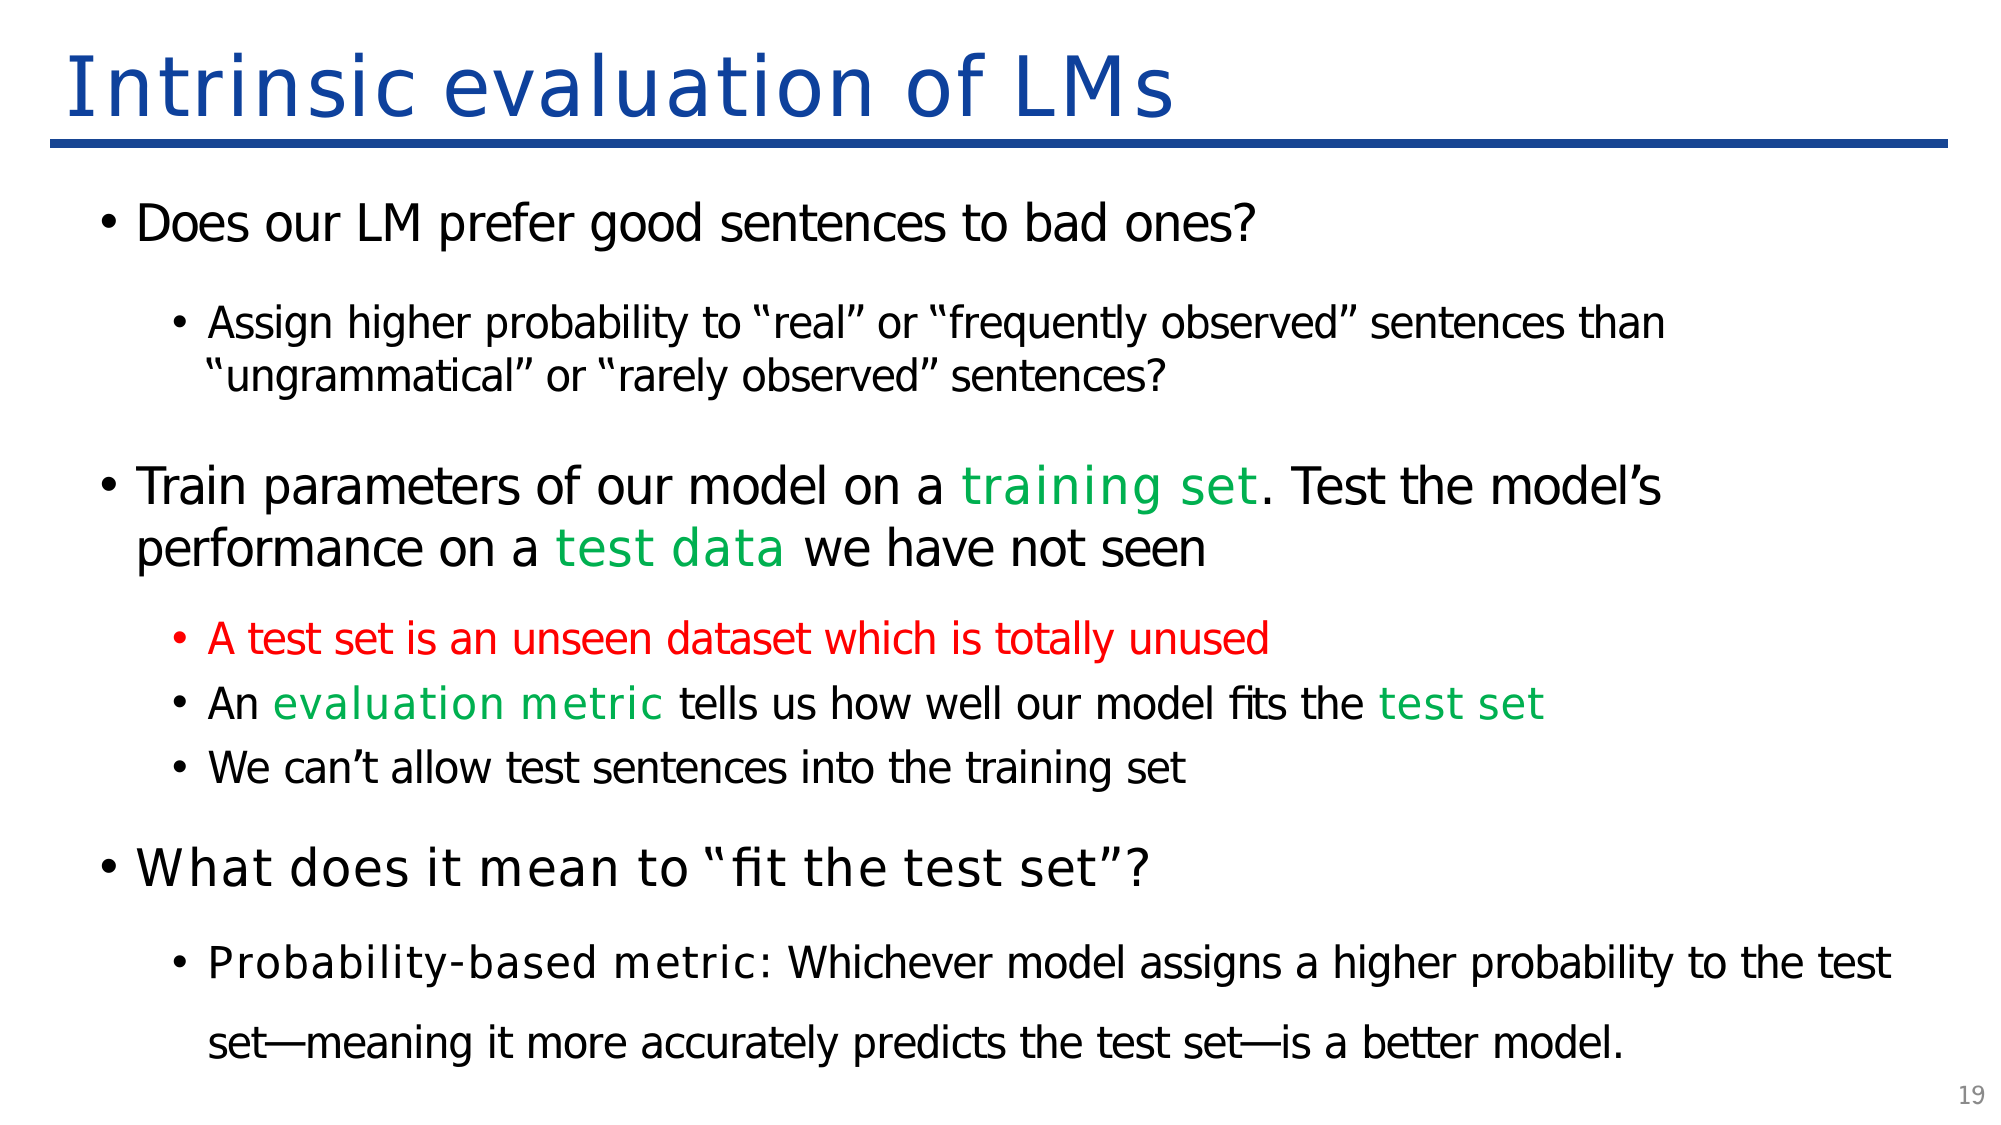

# Intrinsic evaluation of LMs
Does our LM prefer good sentences to bad ones?
Assign higher probability to “real” or “frequently observed” sentences than “ungrammatical” or “rarely observed” sentences?
Train parameters of our model on a training set. Test the model’s performance on a test data we have not seen
A test set is an unseen dataset which is totally unused
An evaluation metric tells us how well our model fits the test set
We can’t allow test sentences into the training set
What does it mean to “fit the test set”?
Probability-based metric: Whichever model assigns a higher probability to the test set—meaning it more accurately predicts the test set—is a better model.

19